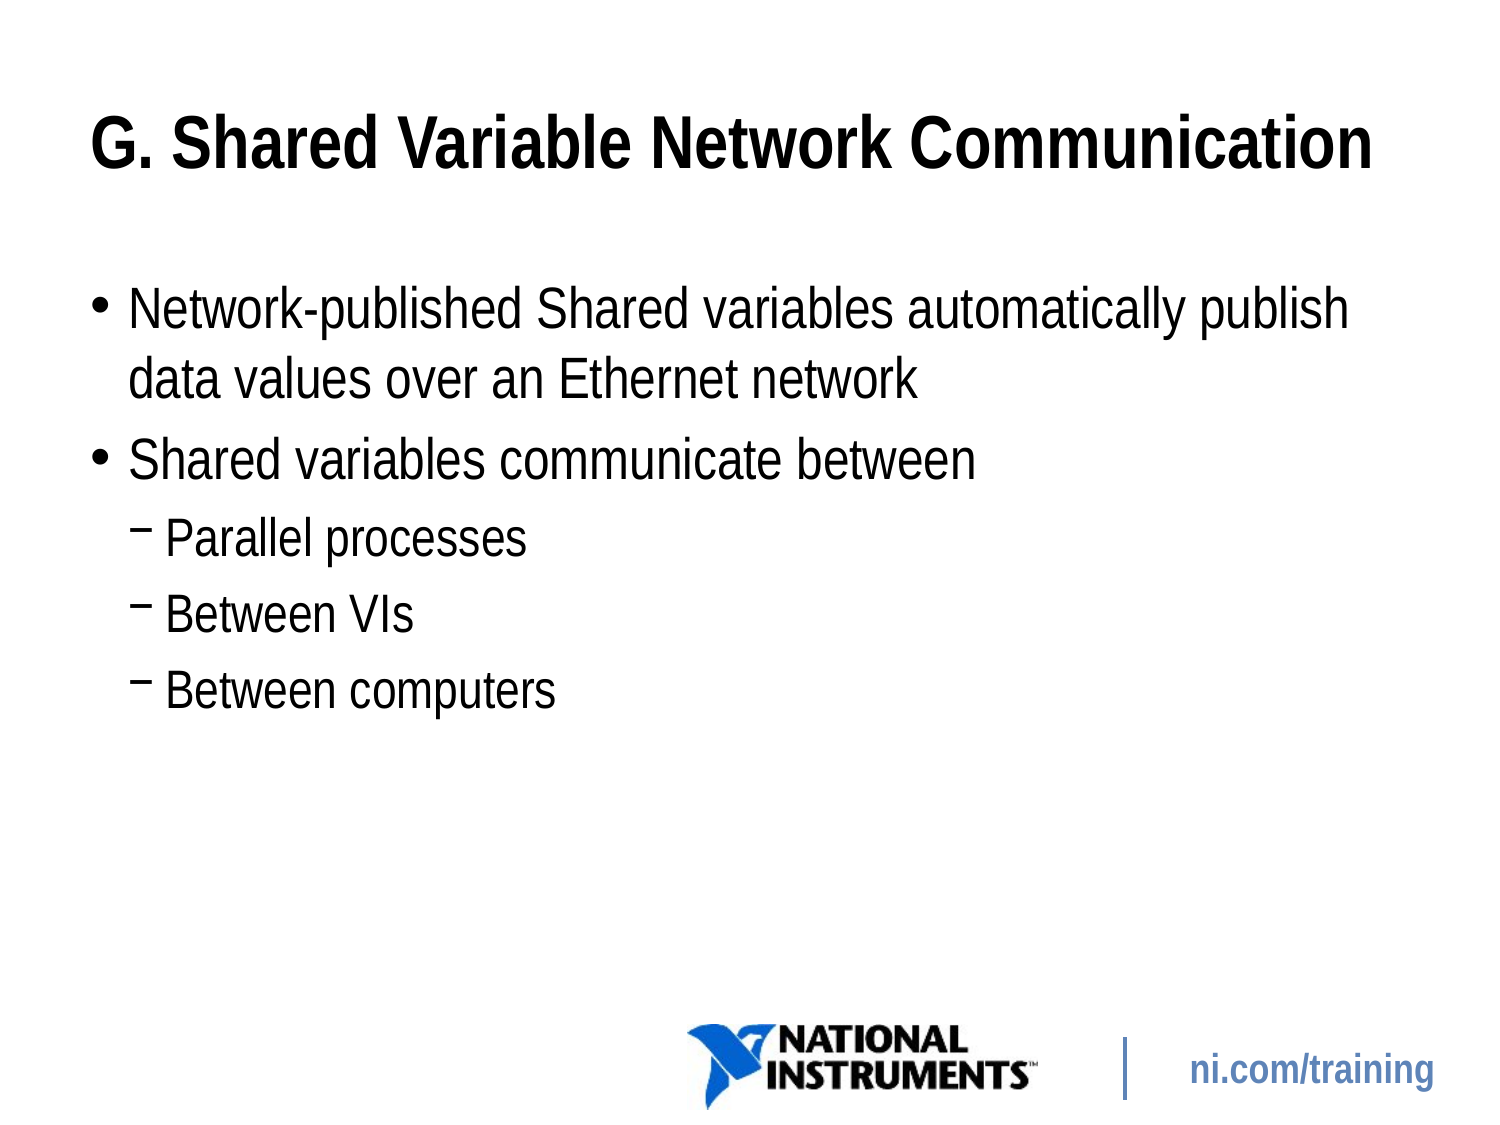

# G. Shared Variable Network Communication
Network-published Shared variables automatically publish data values over an Ethernet network
Shared variables communicate between
Parallel processes
Between VIs
Between computers